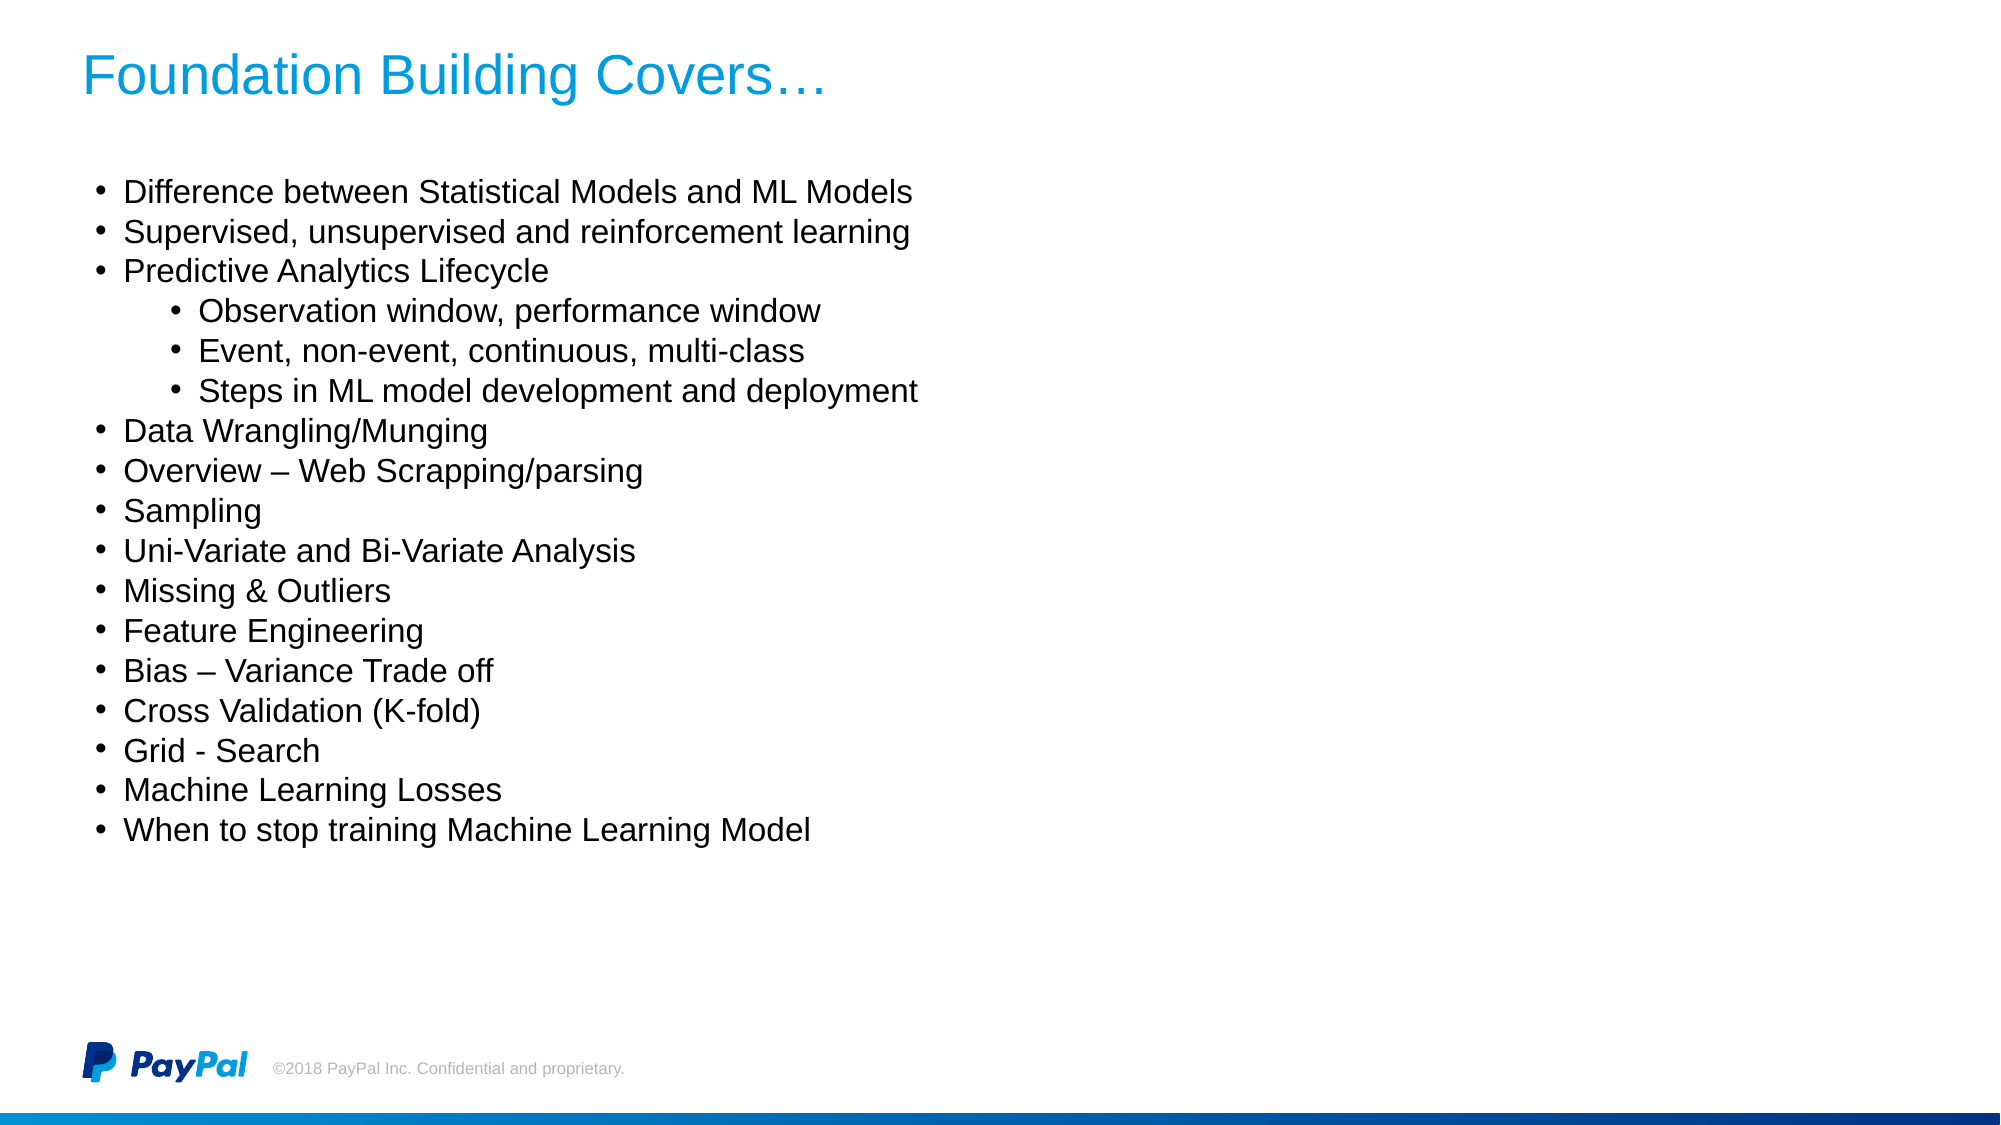

# Foundation Building Covers…
Difference between Statistical Models and ML Models
Supervised, unsupervised and reinforcement learning
Predictive Analytics Lifecycle
Observation window, performance window
Event, non-event, continuous, multi-class
Steps in ML model development and deployment
Data Wrangling/Munging
Overview – Web Scrapping/parsing
Sampling
Uni-Variate and Bi-Variate Analysis
Missing & Outliers
Feature Engineering
Bias – Variance Trade off
Cross Validation (K-fold)
Grid - Search
Machine Learning Losses
When to stop training Machine Learning Model

©2018 PayPal Inc. Confidential and proprietary.